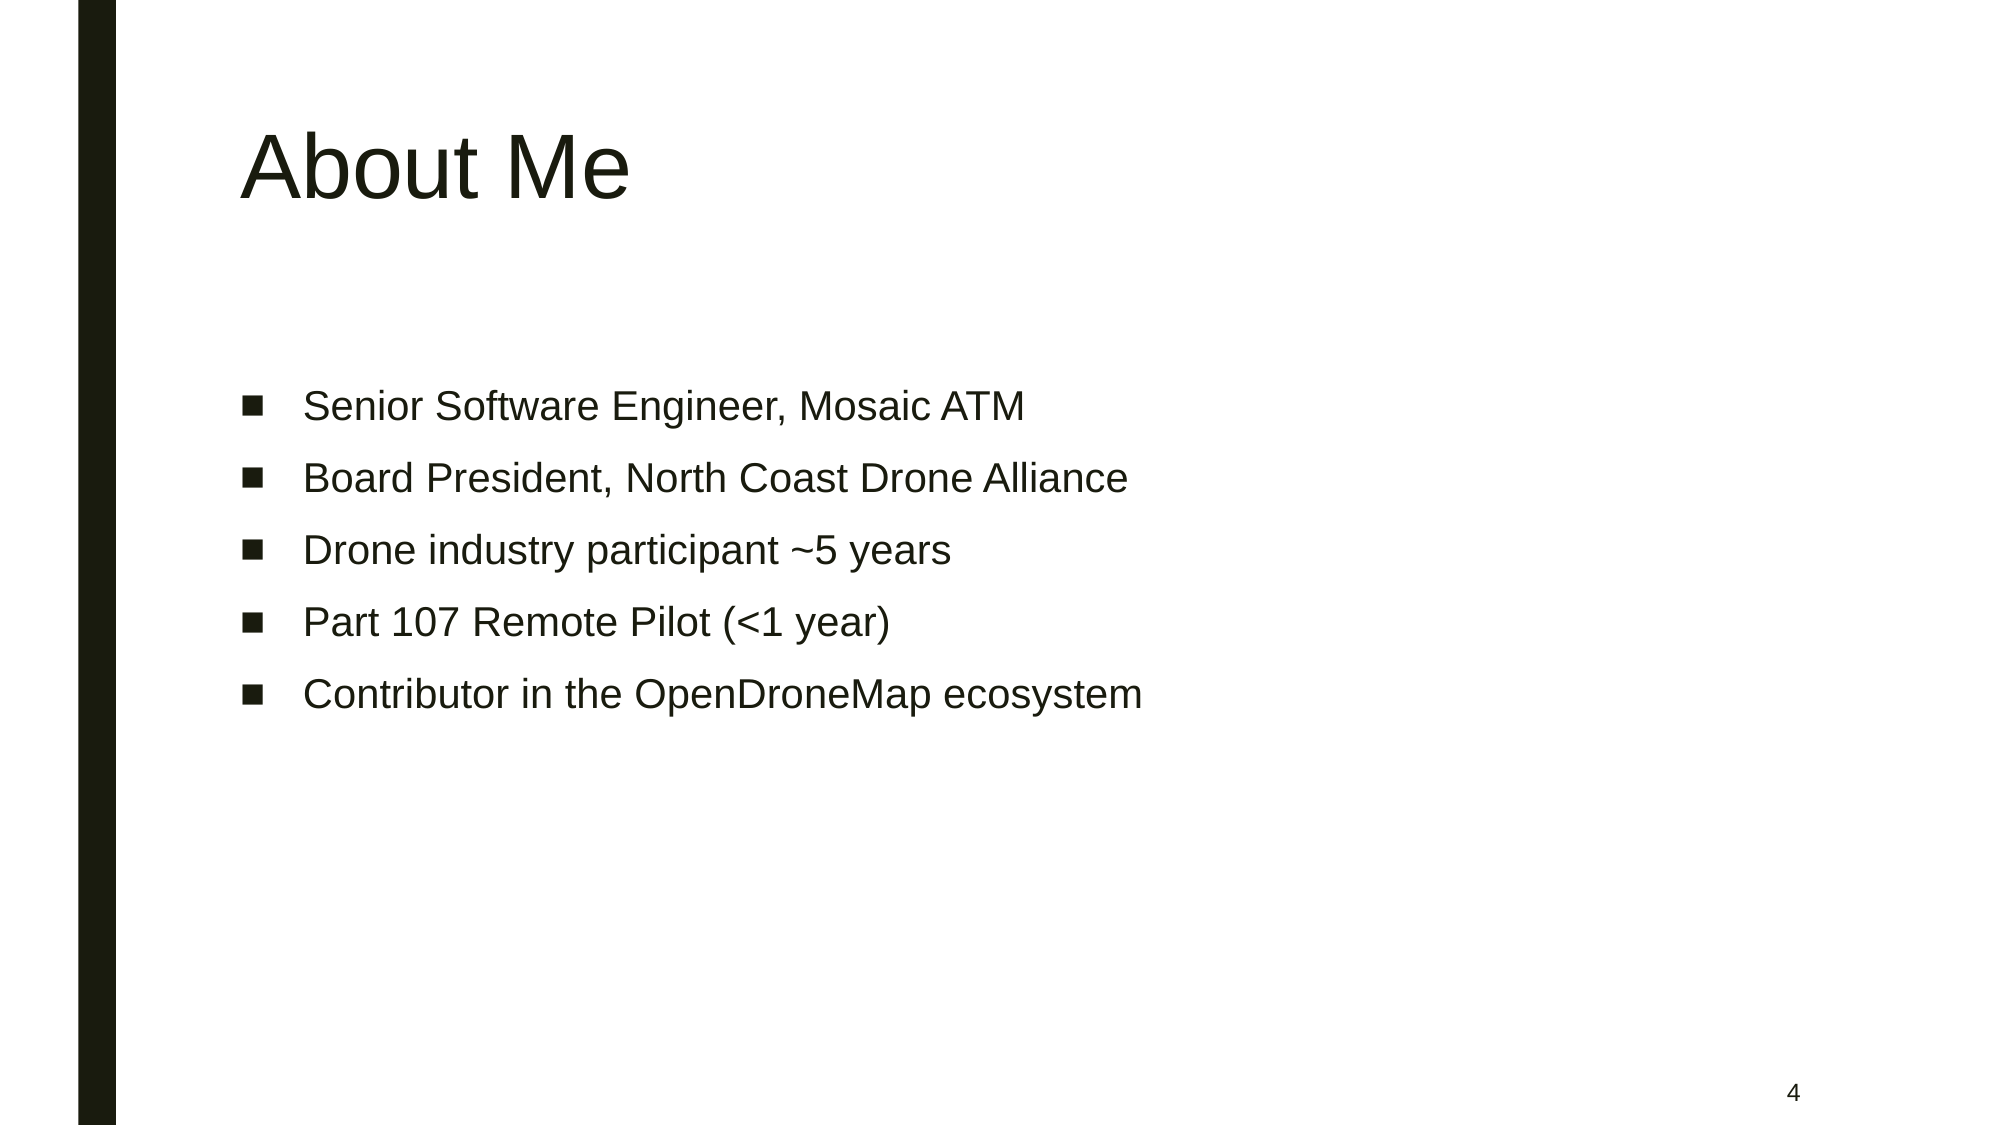

# About Me
Senior Software Engineer, Mosaic ATM
Board President, North Coast Drone Alliance
Drone industry participant ~5 years
Part 107 Remote Pilot (<1 year)
Contributor in the OpenDroneMap ecosystem

4